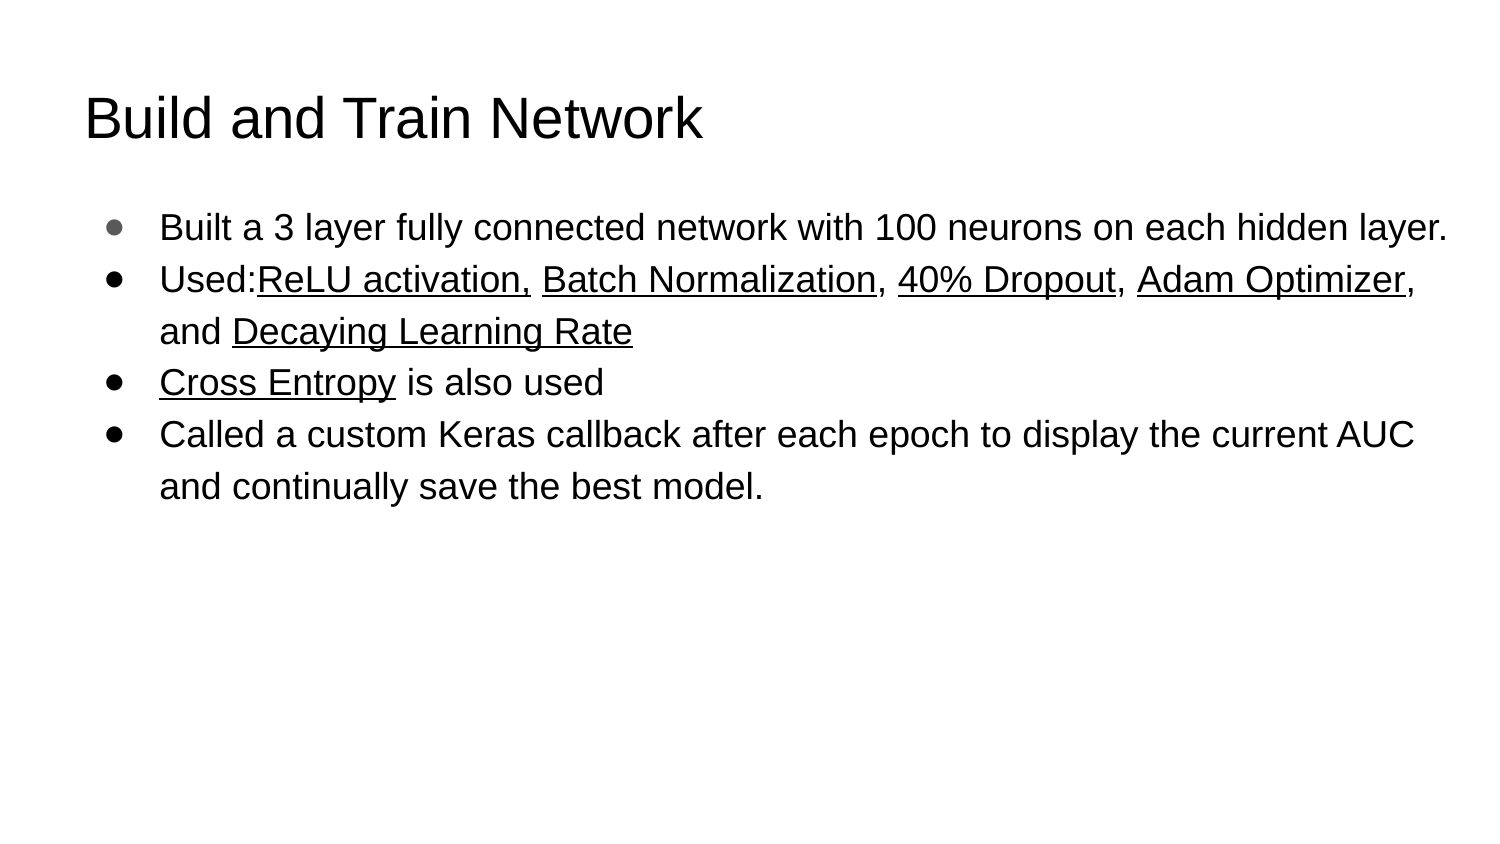

# Build and Train Network

Built a 3 layer fully connected network with 100 neurons on each hidden layer.
Used:ReLU activation, Batch Normalization, 40% Dropout, Adam Optimizer, and Decaying Learning Rate
Cross Entropy is also used
Called a custom Keras callback after each epoch to display the current AUC and continually save the best model.